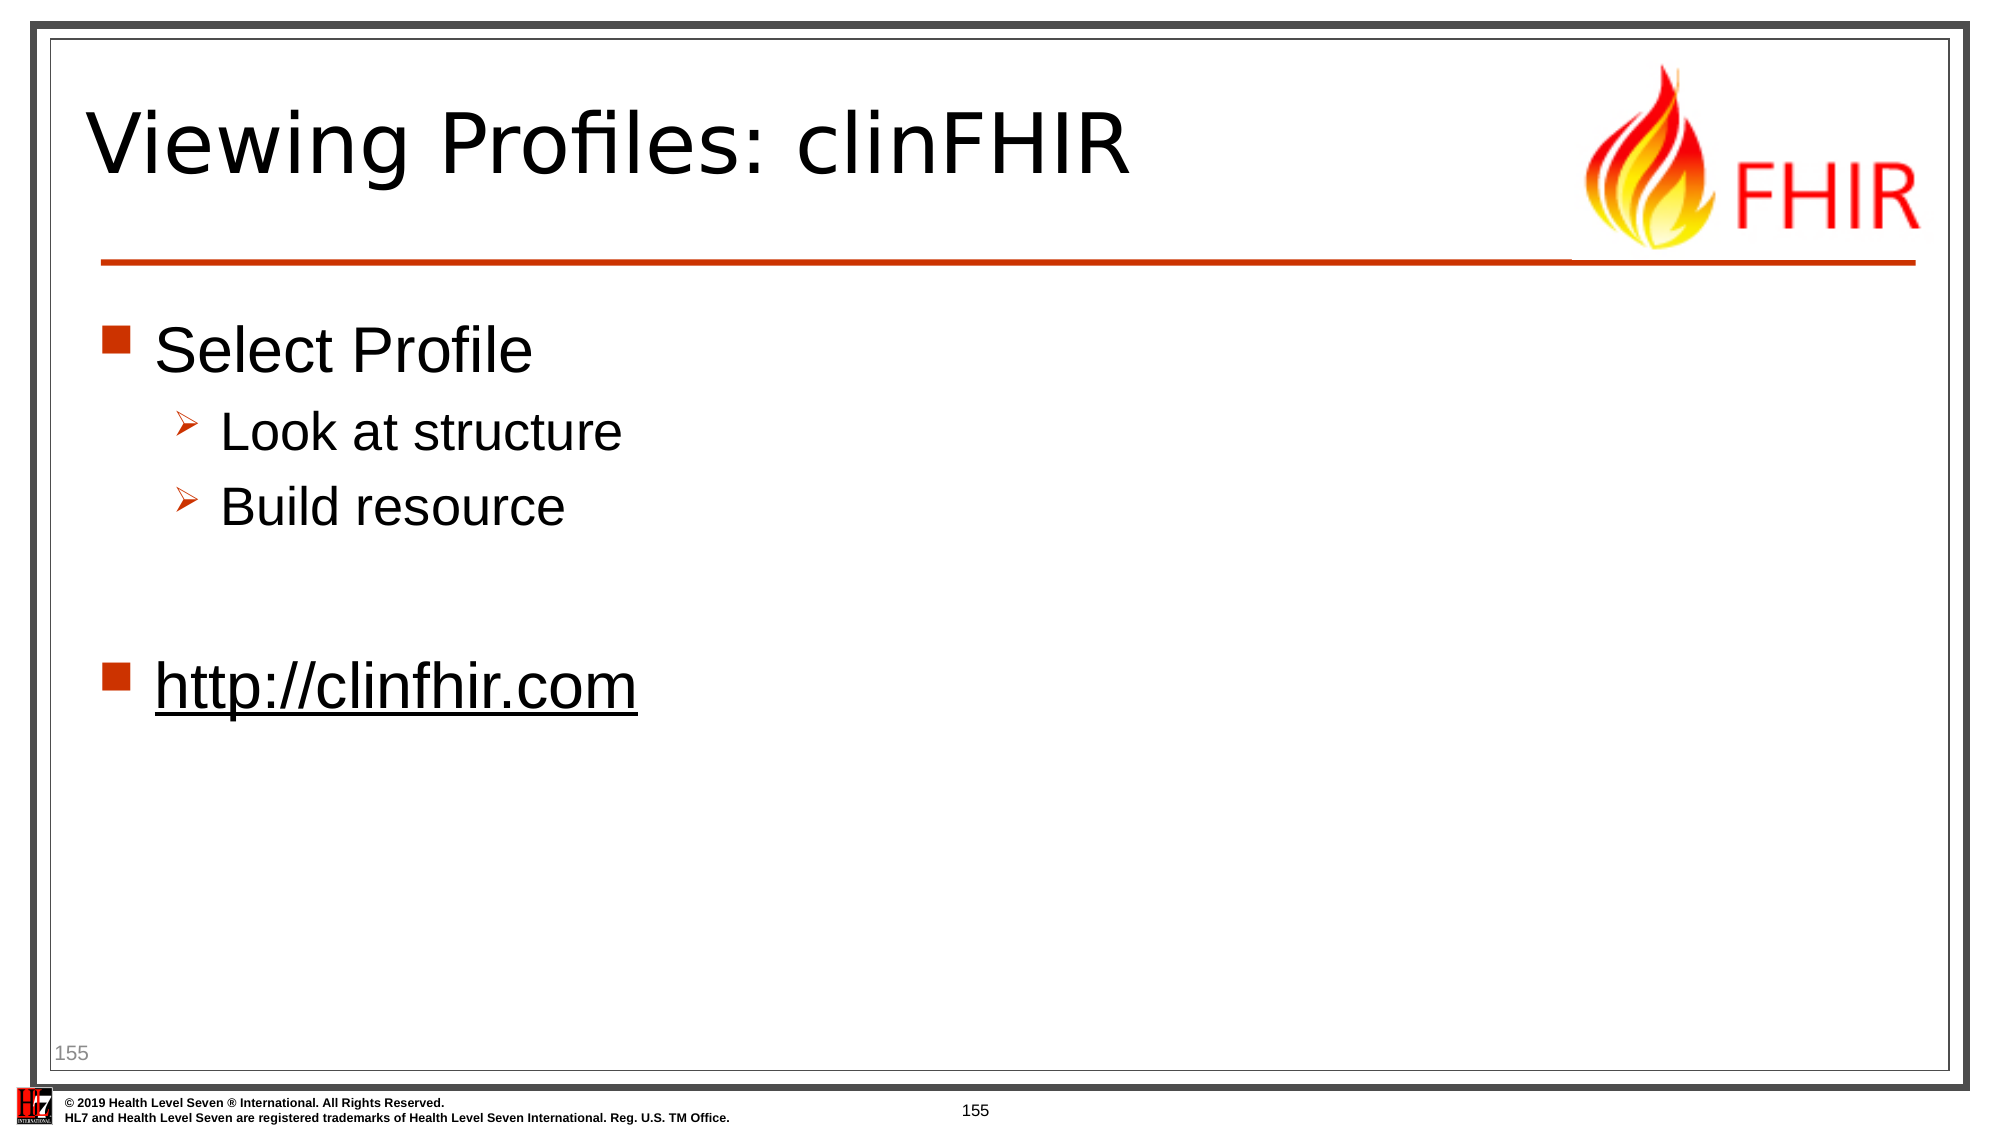

# Viewing Profiles: clinFHIR
Select Profile
Look at structure
Build resource

http://clinfhir.com
155